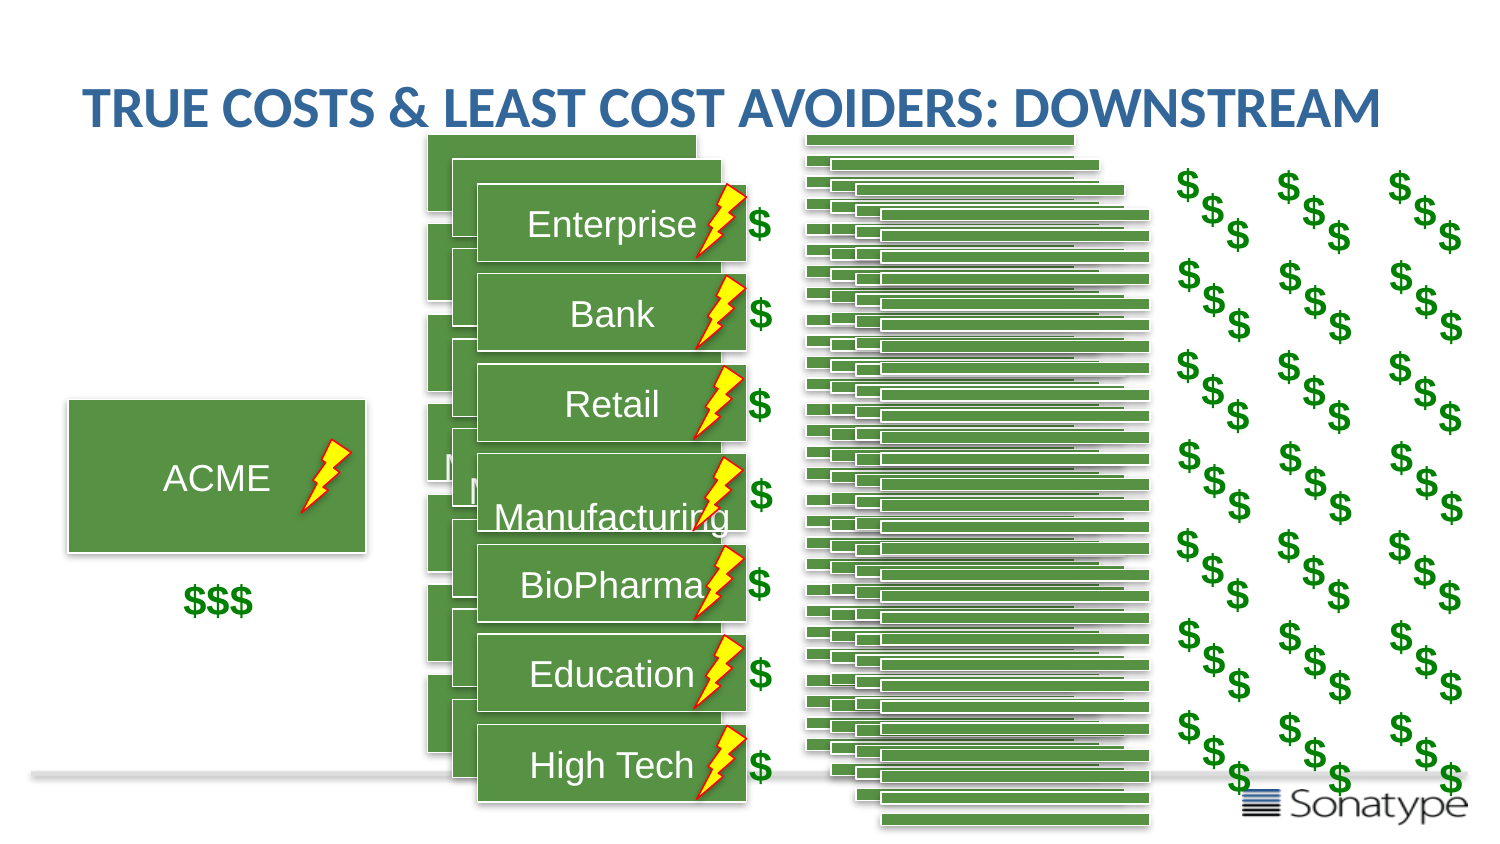

# True Costs & Least Cost Avoiders: Downstream
Enterprise

$
$
$

Enterprise

$

$
$

Enterprise

$

$

$
$

Bank

$
$
$

Bank

$

$
$

Bank

$

$

$
$

Retail

$
$
$

Retail

$

$
$

Retail

$

$

$
$

ACME

 Manufacturing

$
$
$

 Manufacturing

$
$
$

 Manufacturing

$

$
$
$

BioPharma

$
$
$

BioPharma

$

$
$

BioPharma

$

$

$
$

$$$

Education

$
$
$

Education

$

$
$

Education

$

$

$
$

High Tech

$
$
$

High Tech

$
$
$

High Tech

$

$
$
$